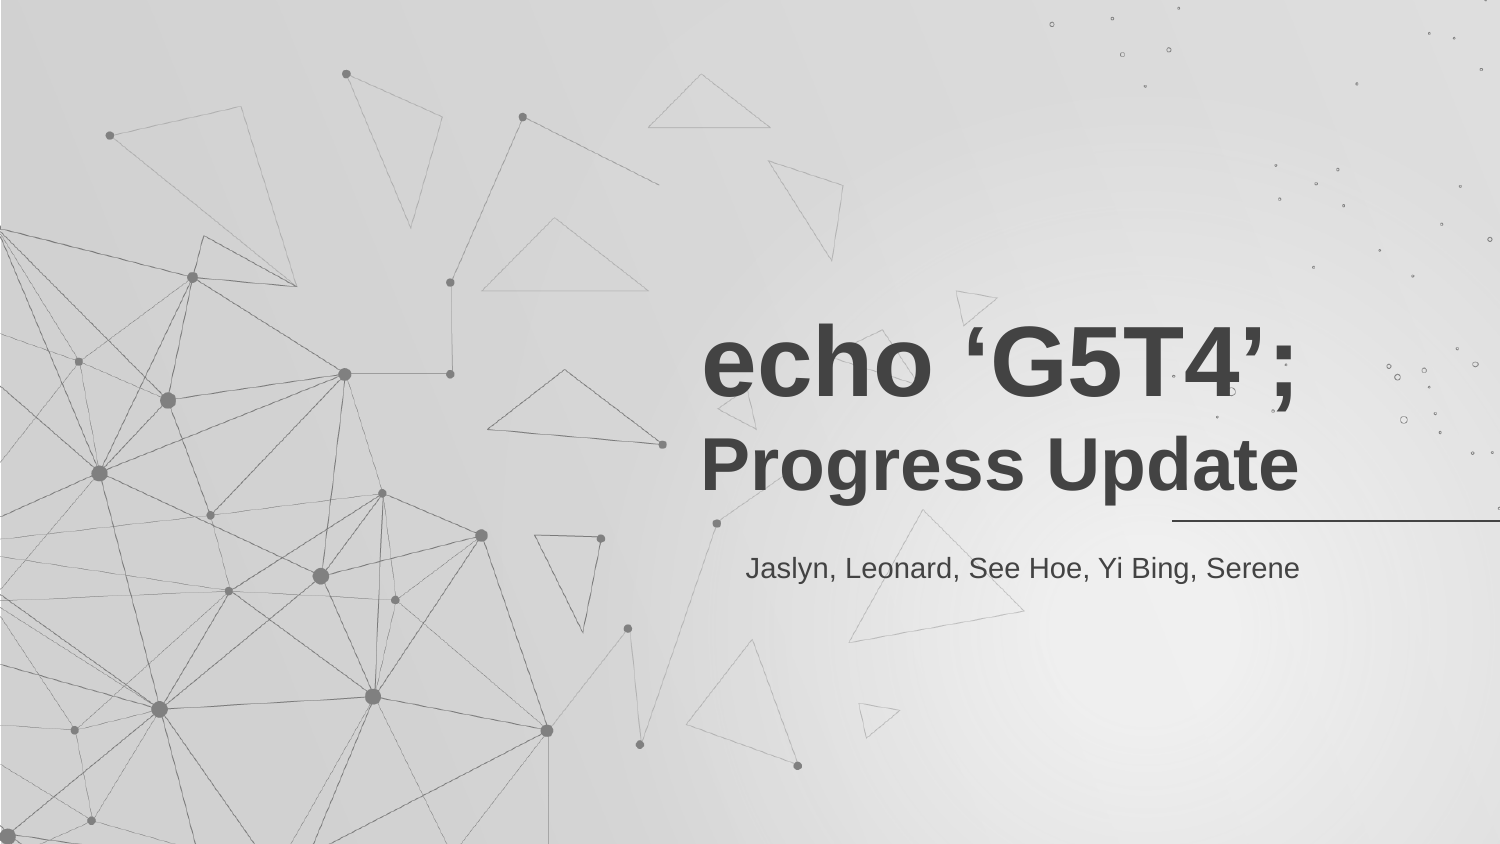

# echo ‘G5T4’;
Progress Update
Jaslyn, Leonard, See Hoe, Yi Bing, Serene